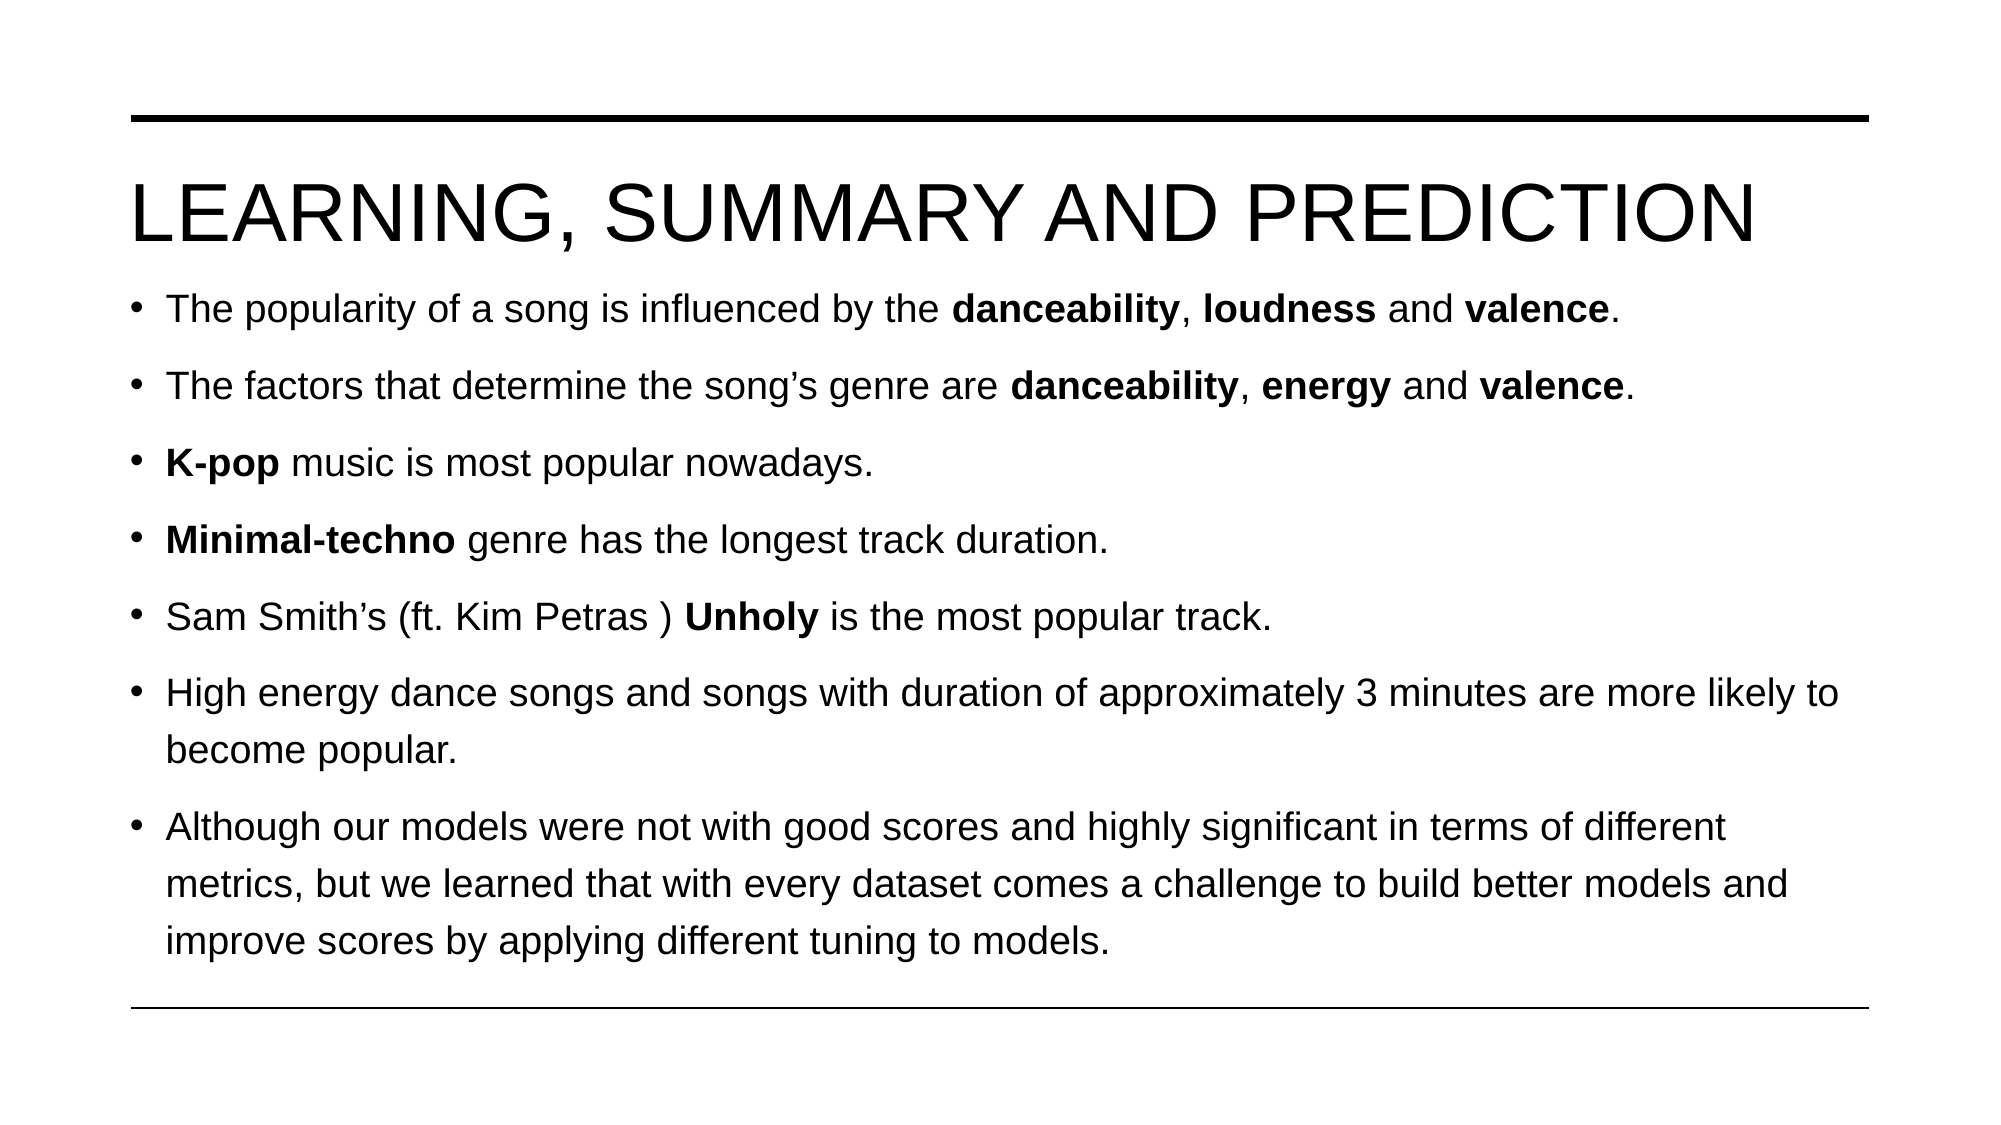

# Learning, summary and prediction
The popularity of a song is influenced by the danceability, loudness and valence.
The factors that determine the song’s genre are danceability, energy and valence.
K-pop music is most popular nowadays.
Minimal-techno genre has the longest track duration.
Sam Smith’s (ft. Kim Petras ) Unholy is the most popular track.
High energy dance songs and songs with duration of approximately 3 minutes are more likely to become popular.
Although our models were not with good scores and highly significant in terms of different metrics, but we learned that with every dataset comes a challenge to build better models and improve scores by applying different tuning to models.